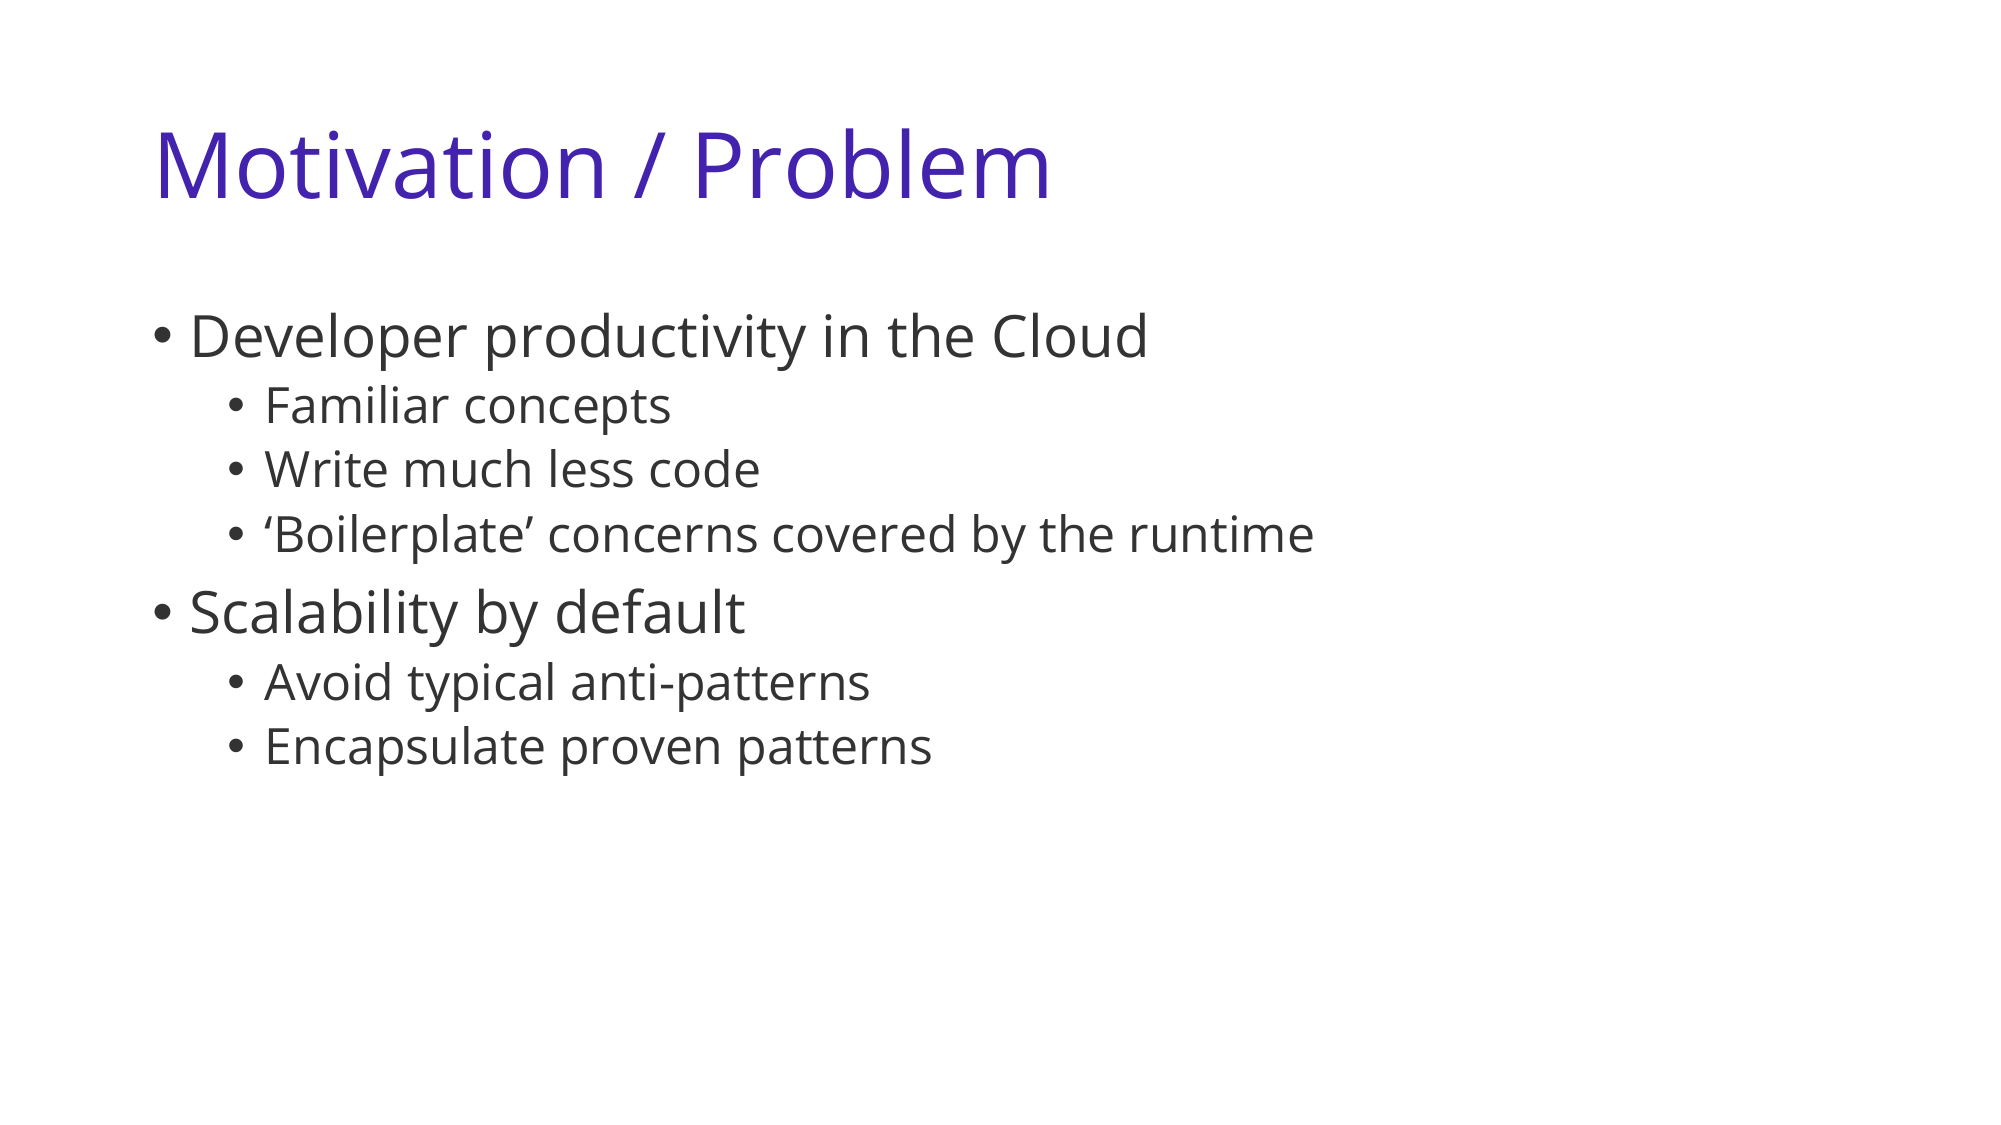

# Motivation / Problem
Developer productivity in the Cloud
Familiar concepts
Write much less code
‘Boilerplate’ concerns covered by the runtime
Scalability by default
Avoid typical anti-patterns
Encapsulate proven patterns